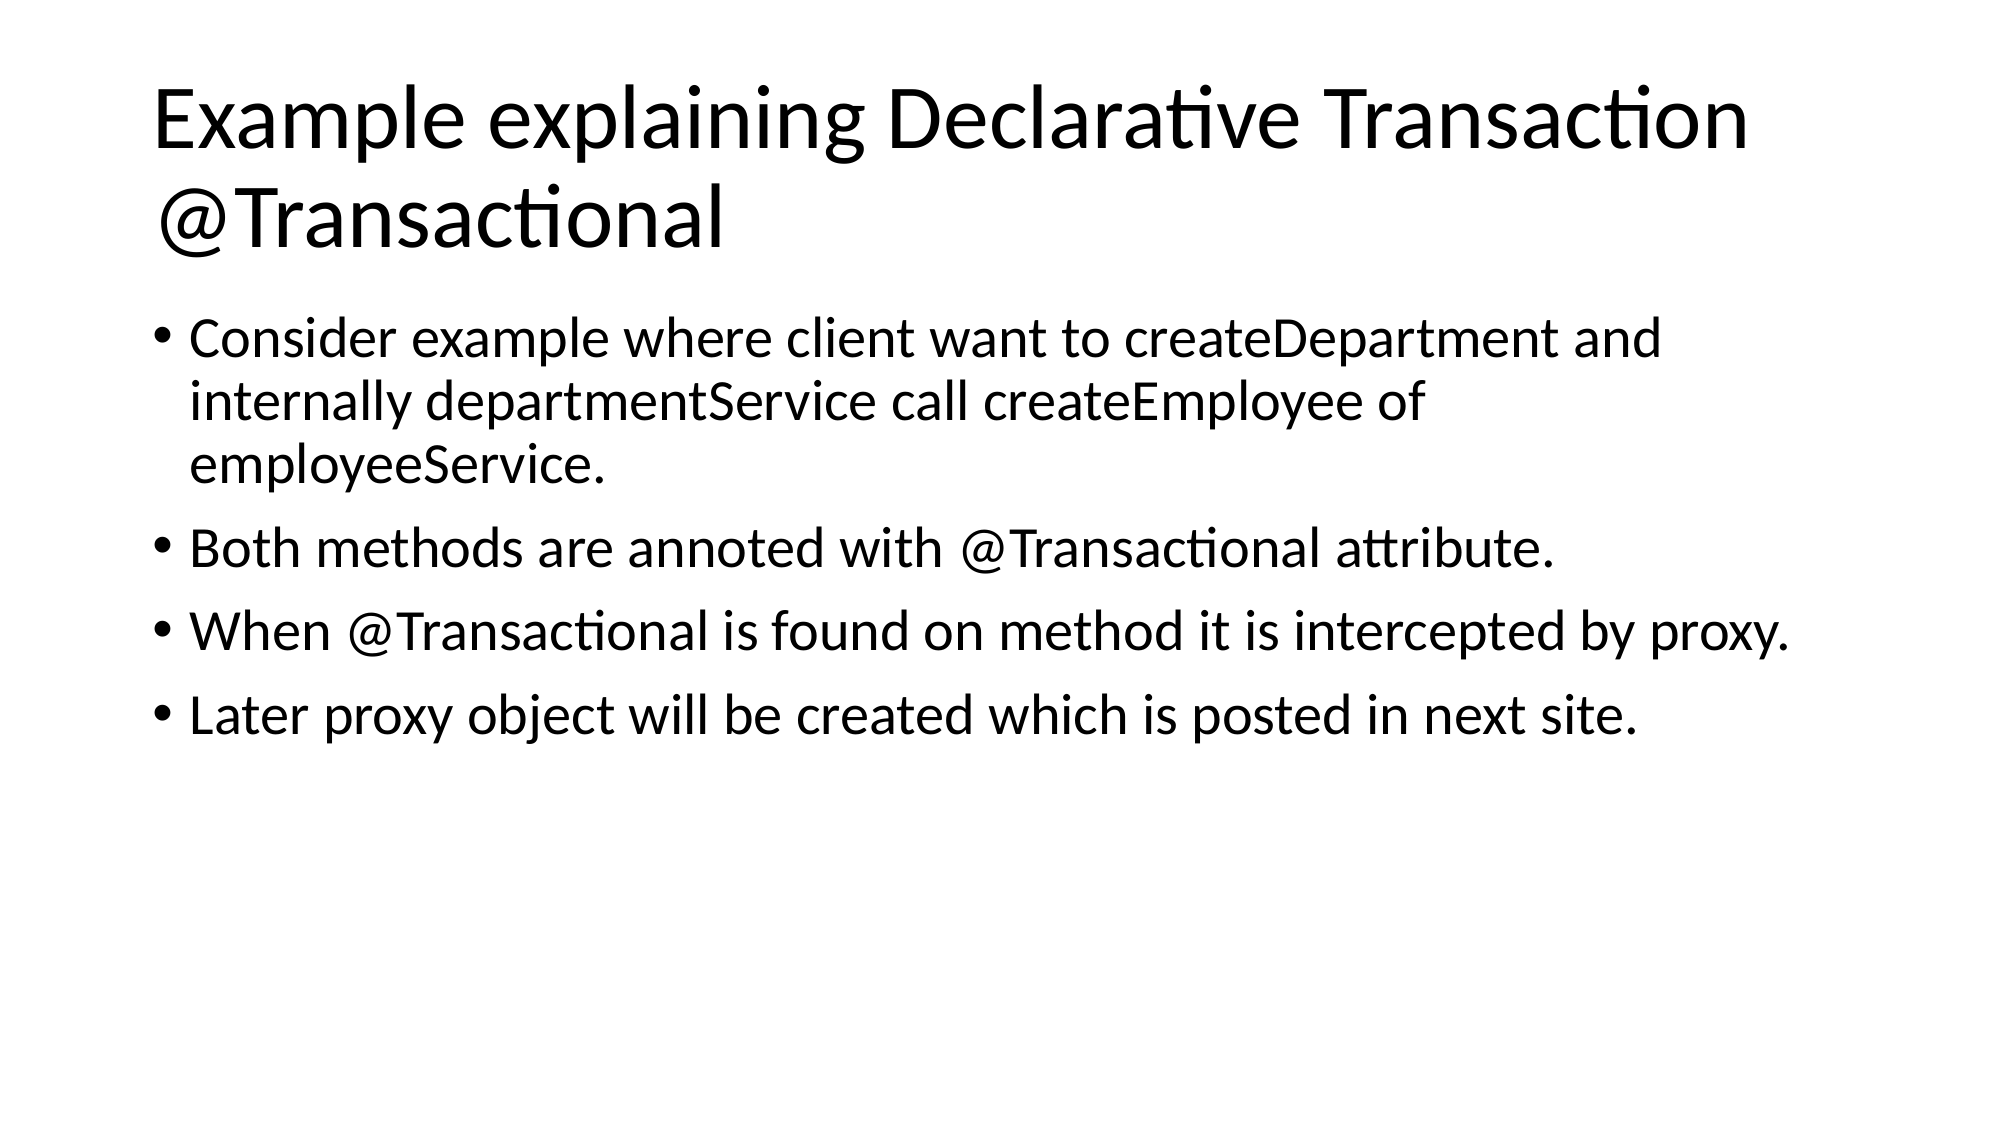

# Example explaining Declarative Transaction @Transactional
Consider example where client want to createDepartment and internally departmentService call createEmployee of employeeService.
Both methods are annoted with @Transactional attribute.
When @Transactional is found on method it is intercepted by proxy.
Later proxy object will be created which is posted in next site.